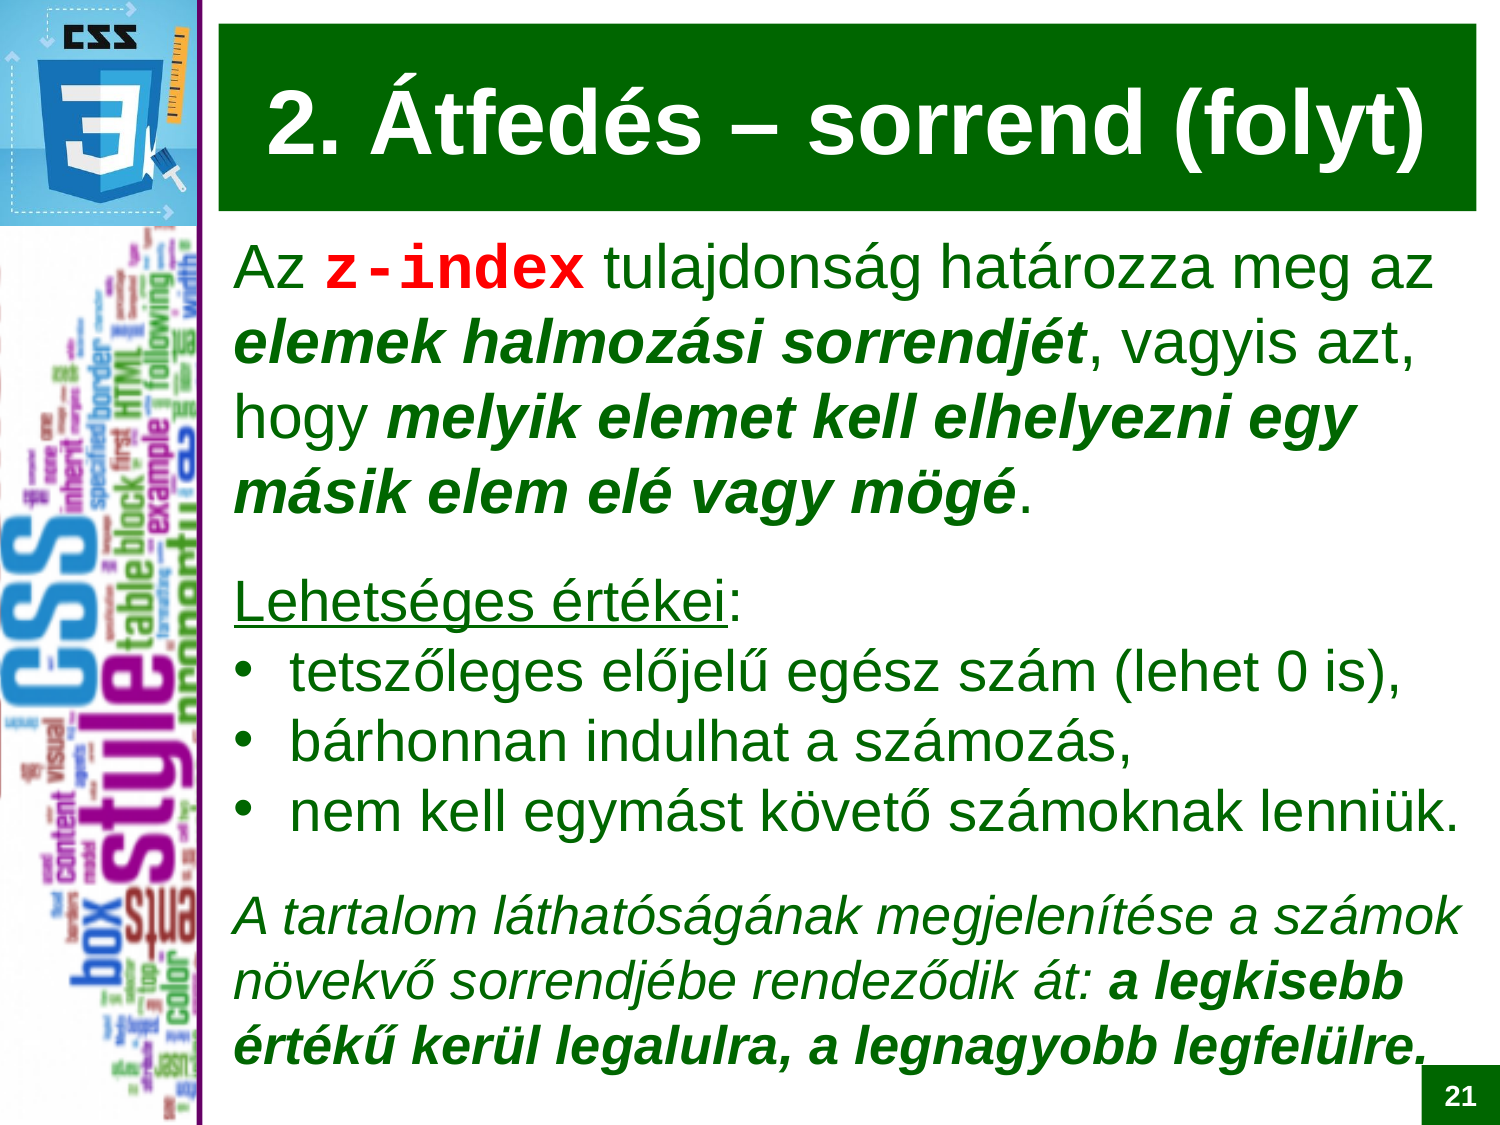

# 2. Átfedés – sorrend (folyt)
Az z-index tulajdonság határozza meg az elemek halmozási sorrendjét, vagyis azt, hogy melyik elemet kell elhelyezni egy másik elem elé vagy mögé.
Lehetséges értékei:
tetszőleges előjelű egész szám (lehet 0 is),
bárhonnan indulhat a számozás,
nem kell egymást követő számoknak lenniük.
A tartalom láthatóságának megjelenítése a számok növekvő sorrendjébe rendeződik át: a legkisebb értékű kerül legalulra, a legnagyobb legfelülre.
21